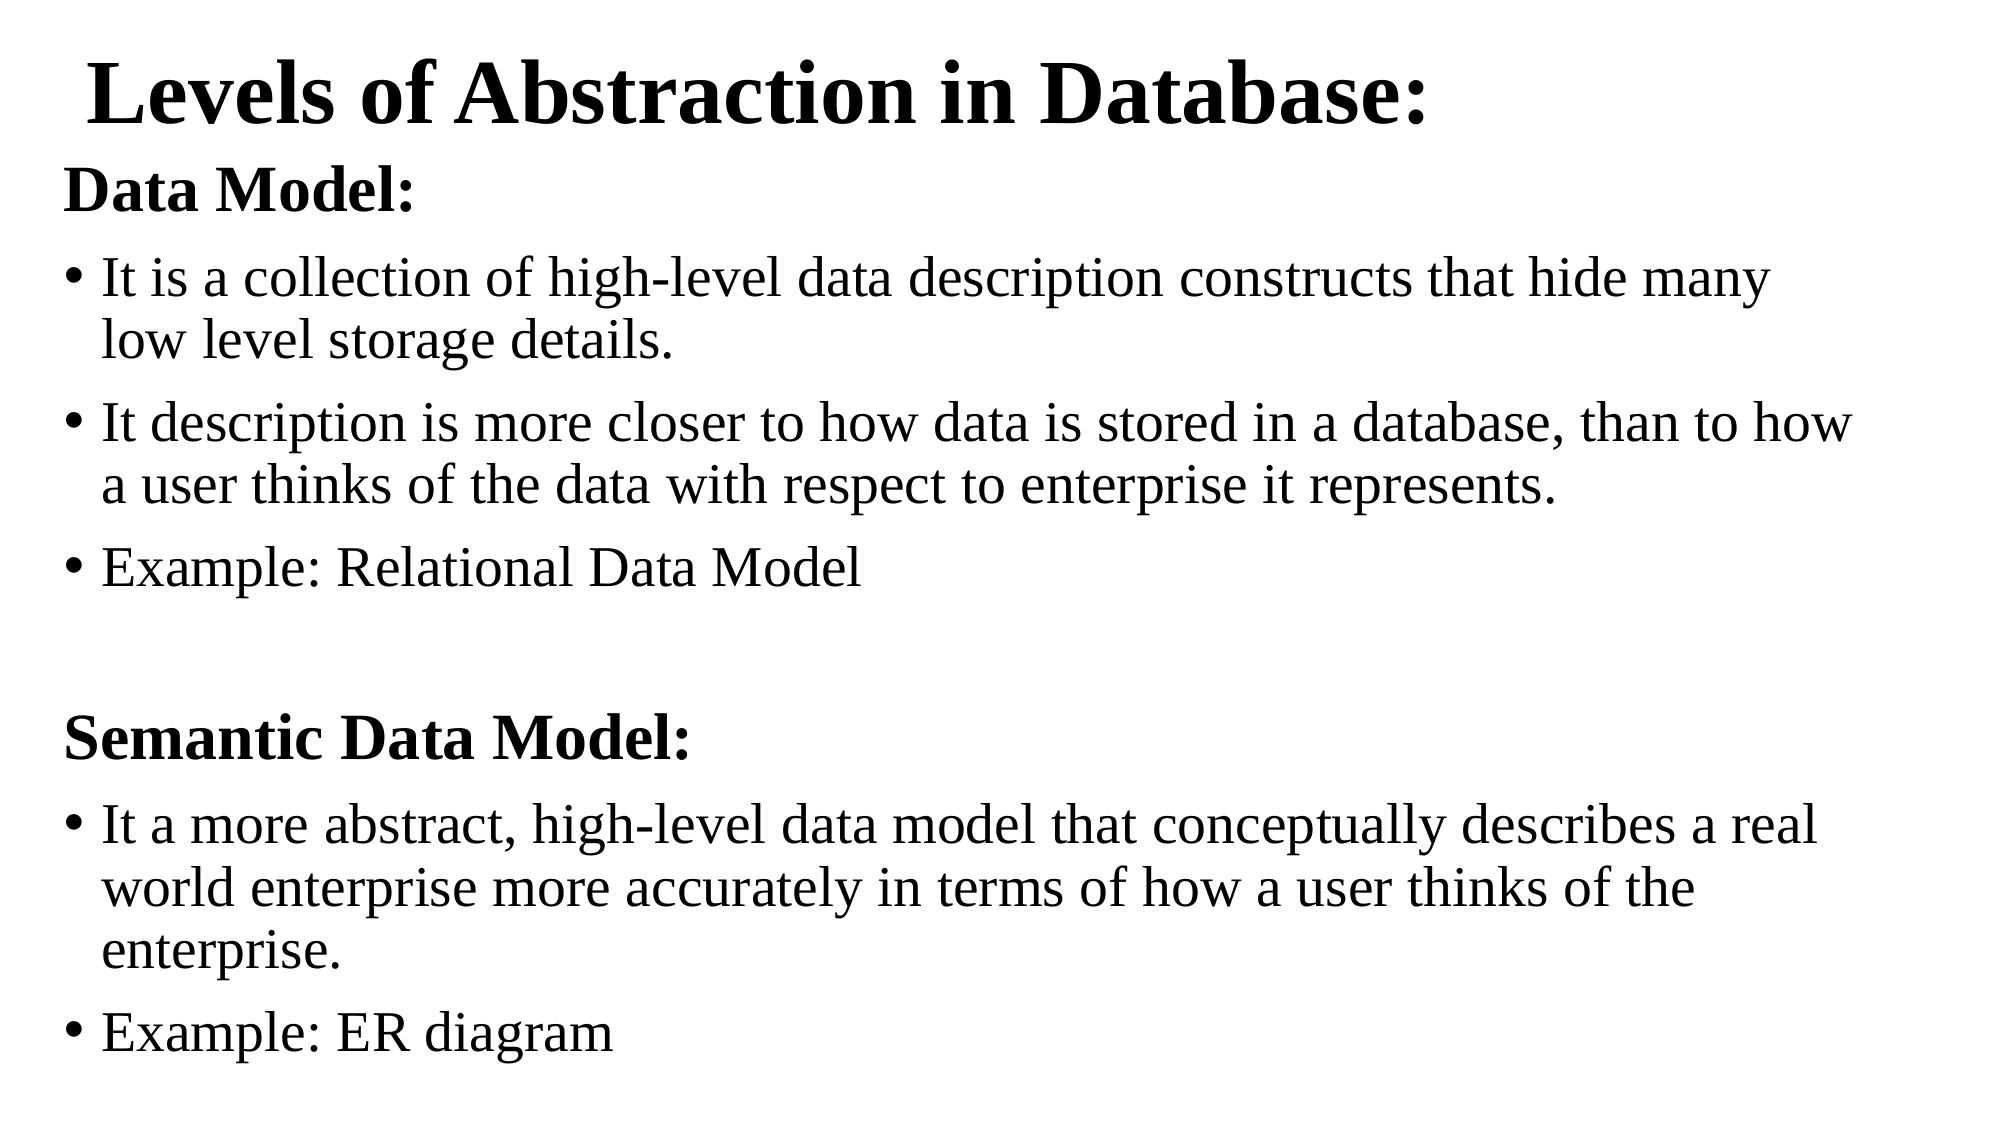

# Levels of Abstraction in Database:
Data Model:
It is a collection of high-level data description constructs that hide many low level storage details.
It description is more closer to how data is stored in a database, than to how a user thinks of the data with respect to enterprise it represents.
Example: Relational Data Model

Semantic Data Model:
It a more abstract, high-level data model that conceptually describes a real world enterprise more accurately in terms of how a user thinks of the enterprise.
Example: ER diagram